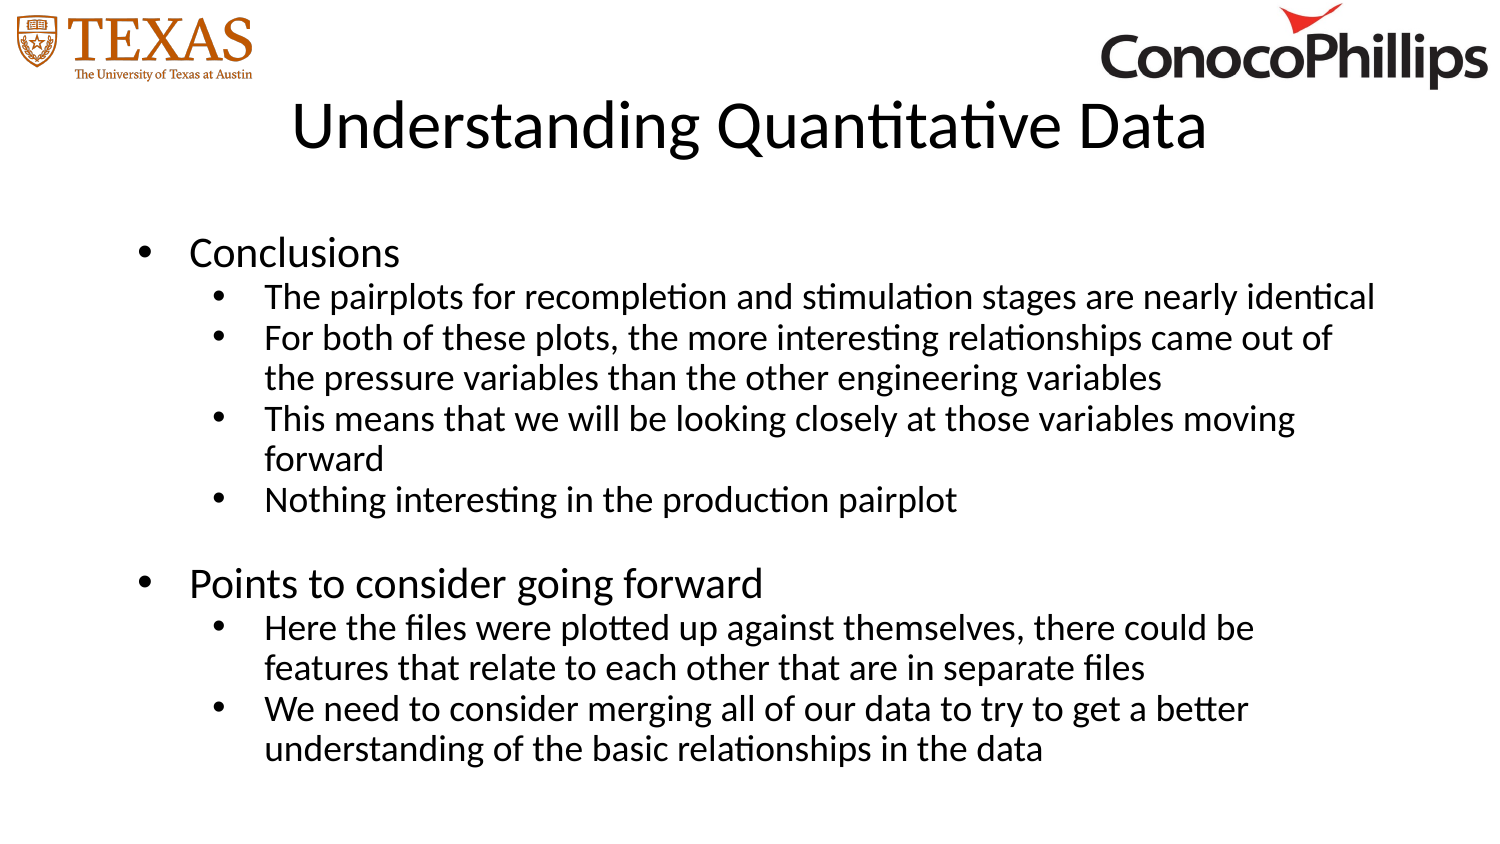

# Understanding Quantitative Data
Conclusions
The pairplots for recompletion and stimulation stages are nearly identical
For both of these plots, the more interesting relationships came out of the pressure variables than the other engineering variables
This means that we will be looking closely at those variables moving forward
Nothing interesting in the production pairplot
Points to consider going forward
Here the files were plotted up against themselves, there could be features that relate to each other that are in separate files
We need to consider merging all of our data to try to get a better understanding of the basic relationships in the data